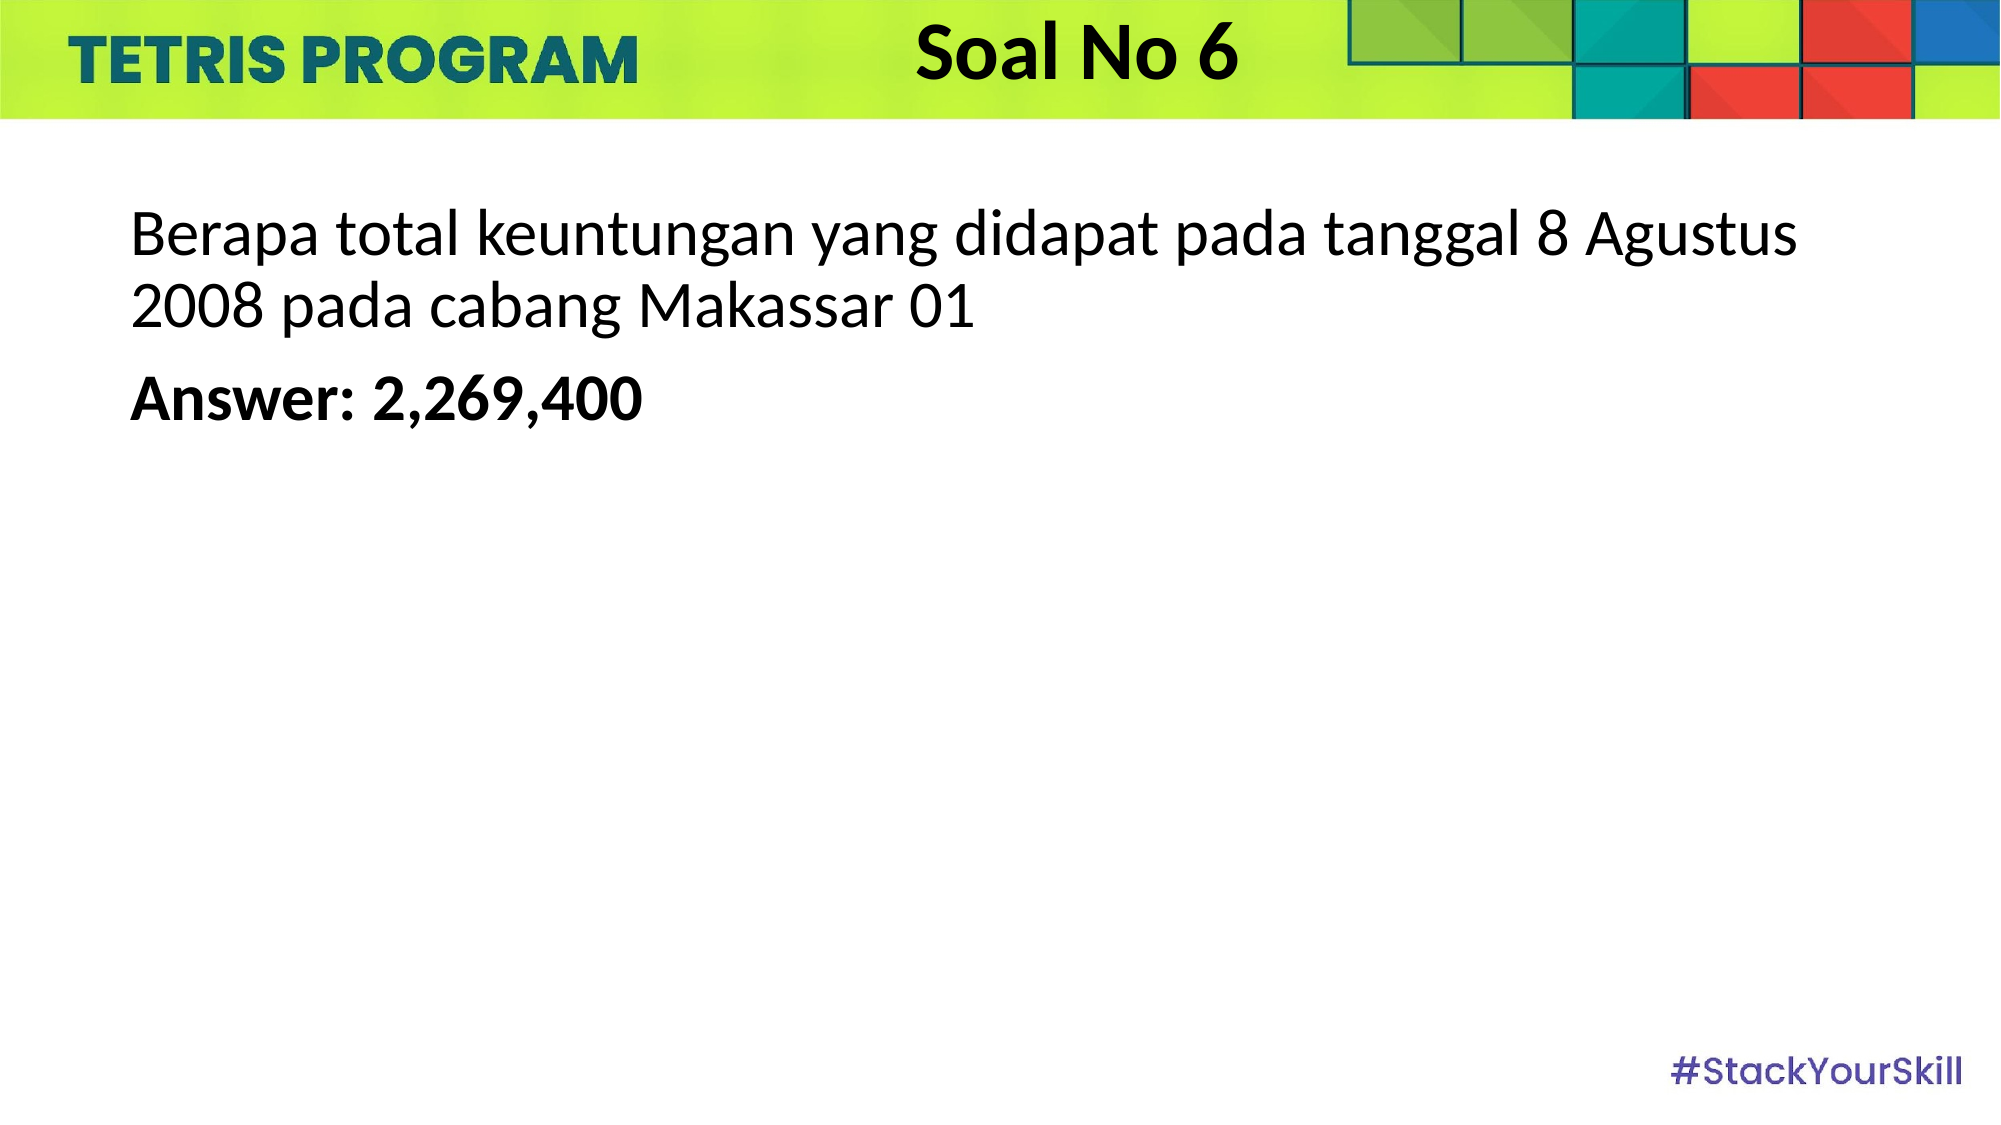

Soal No 6
Berapa total keuntungan yang didapat pada tanggal 8 Agustus 2008 pada cabang Makassar 01
Answer: 2,269,400